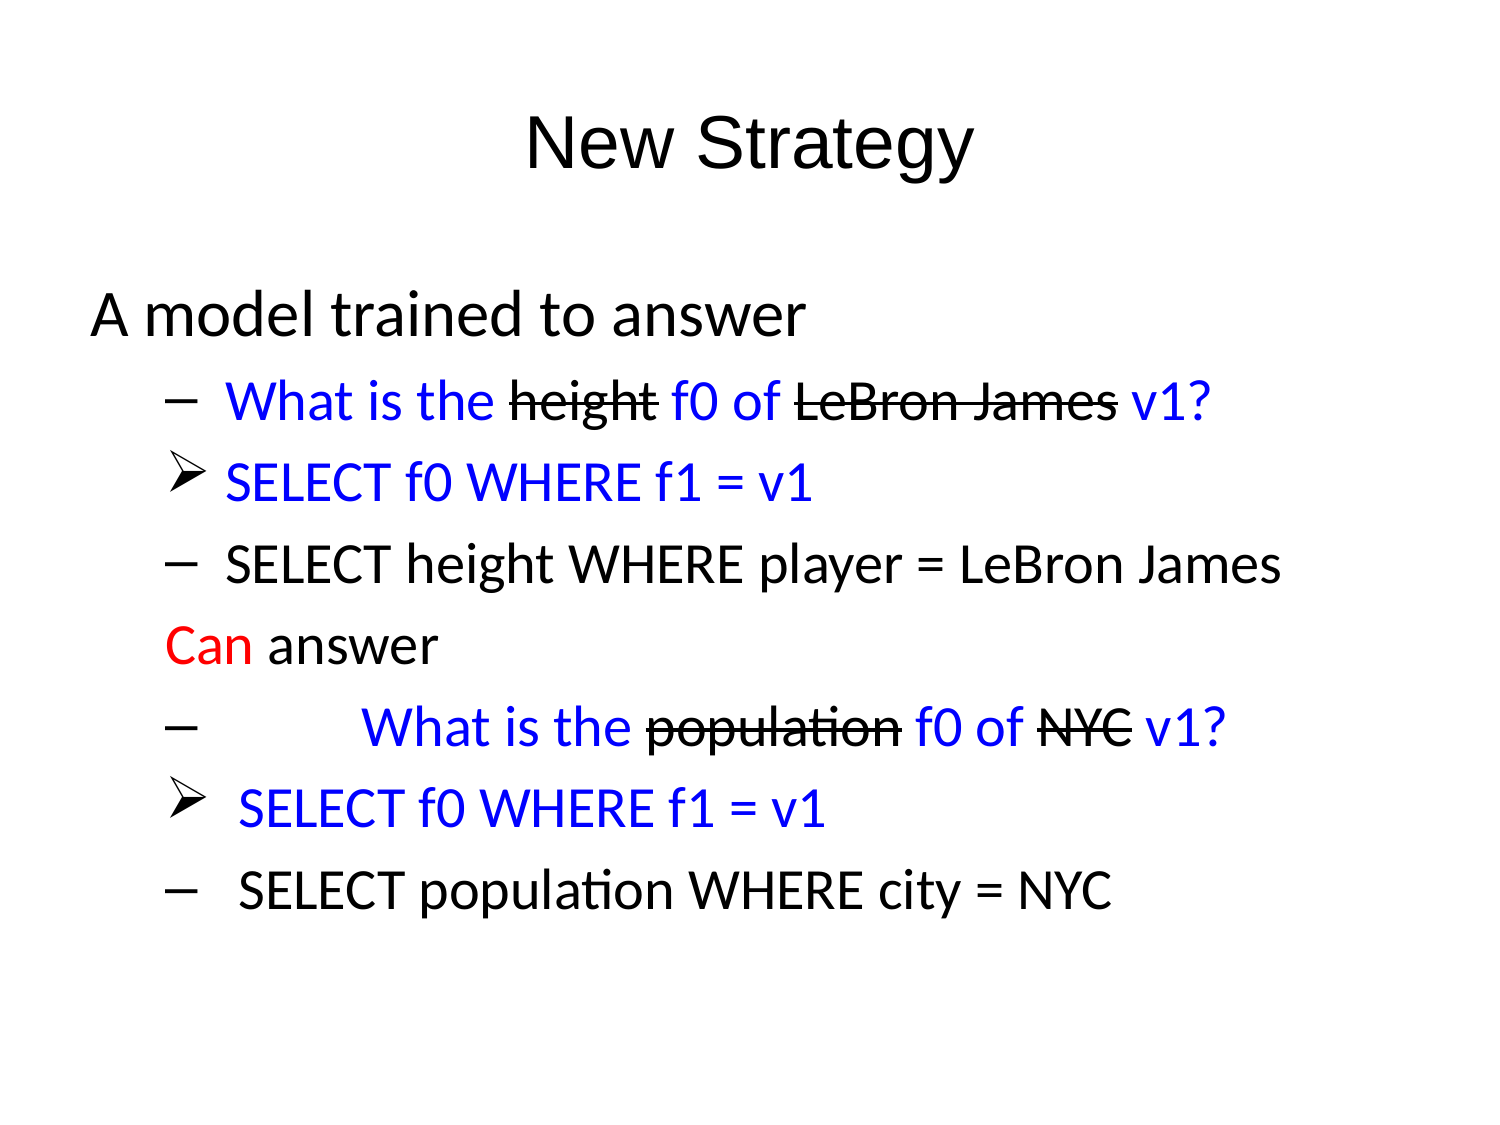

# New Strategy
A model trained to answer
 What is the height f0 of LeBron James v1?
 SELECT f0 WHERE f1 = v1
 SELECT height WHERE player = LeBron James
Can answer
	What is the population f0 of NYC v1?
  SELECT f0 WHERE f1 = v1
  SELECT population WHERE city = NYC